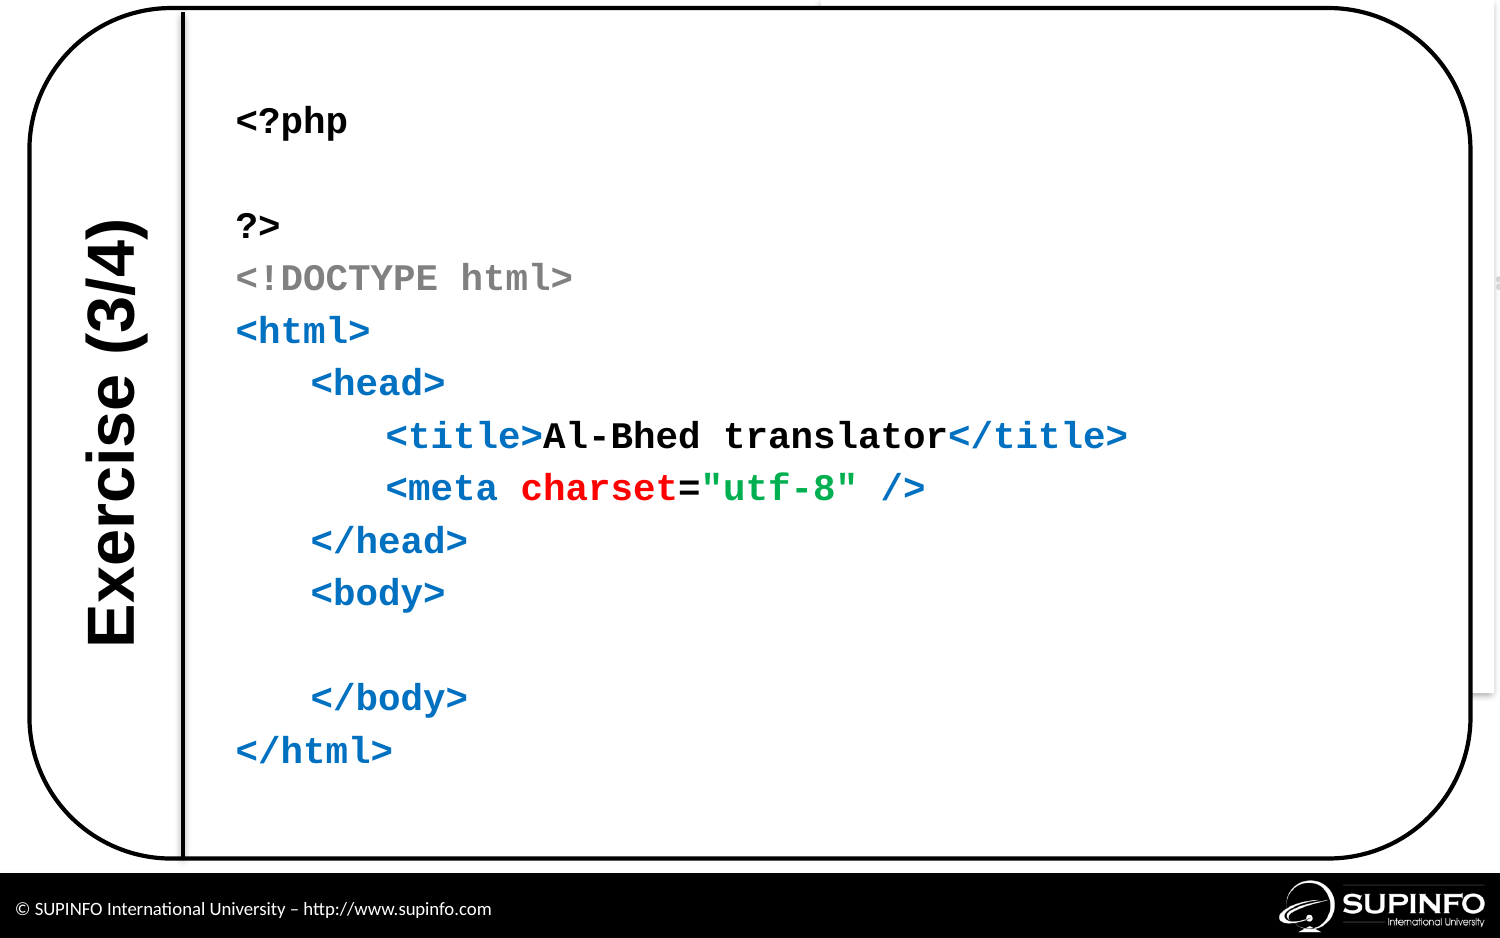

<?php

?>
<!DOCTYPE html>
<html>
<head>
<title>Al-Bhed translator</title>
<meta charset="utf-8" />
</head>
<body>

</body>
</html>
Exercise (3/4)